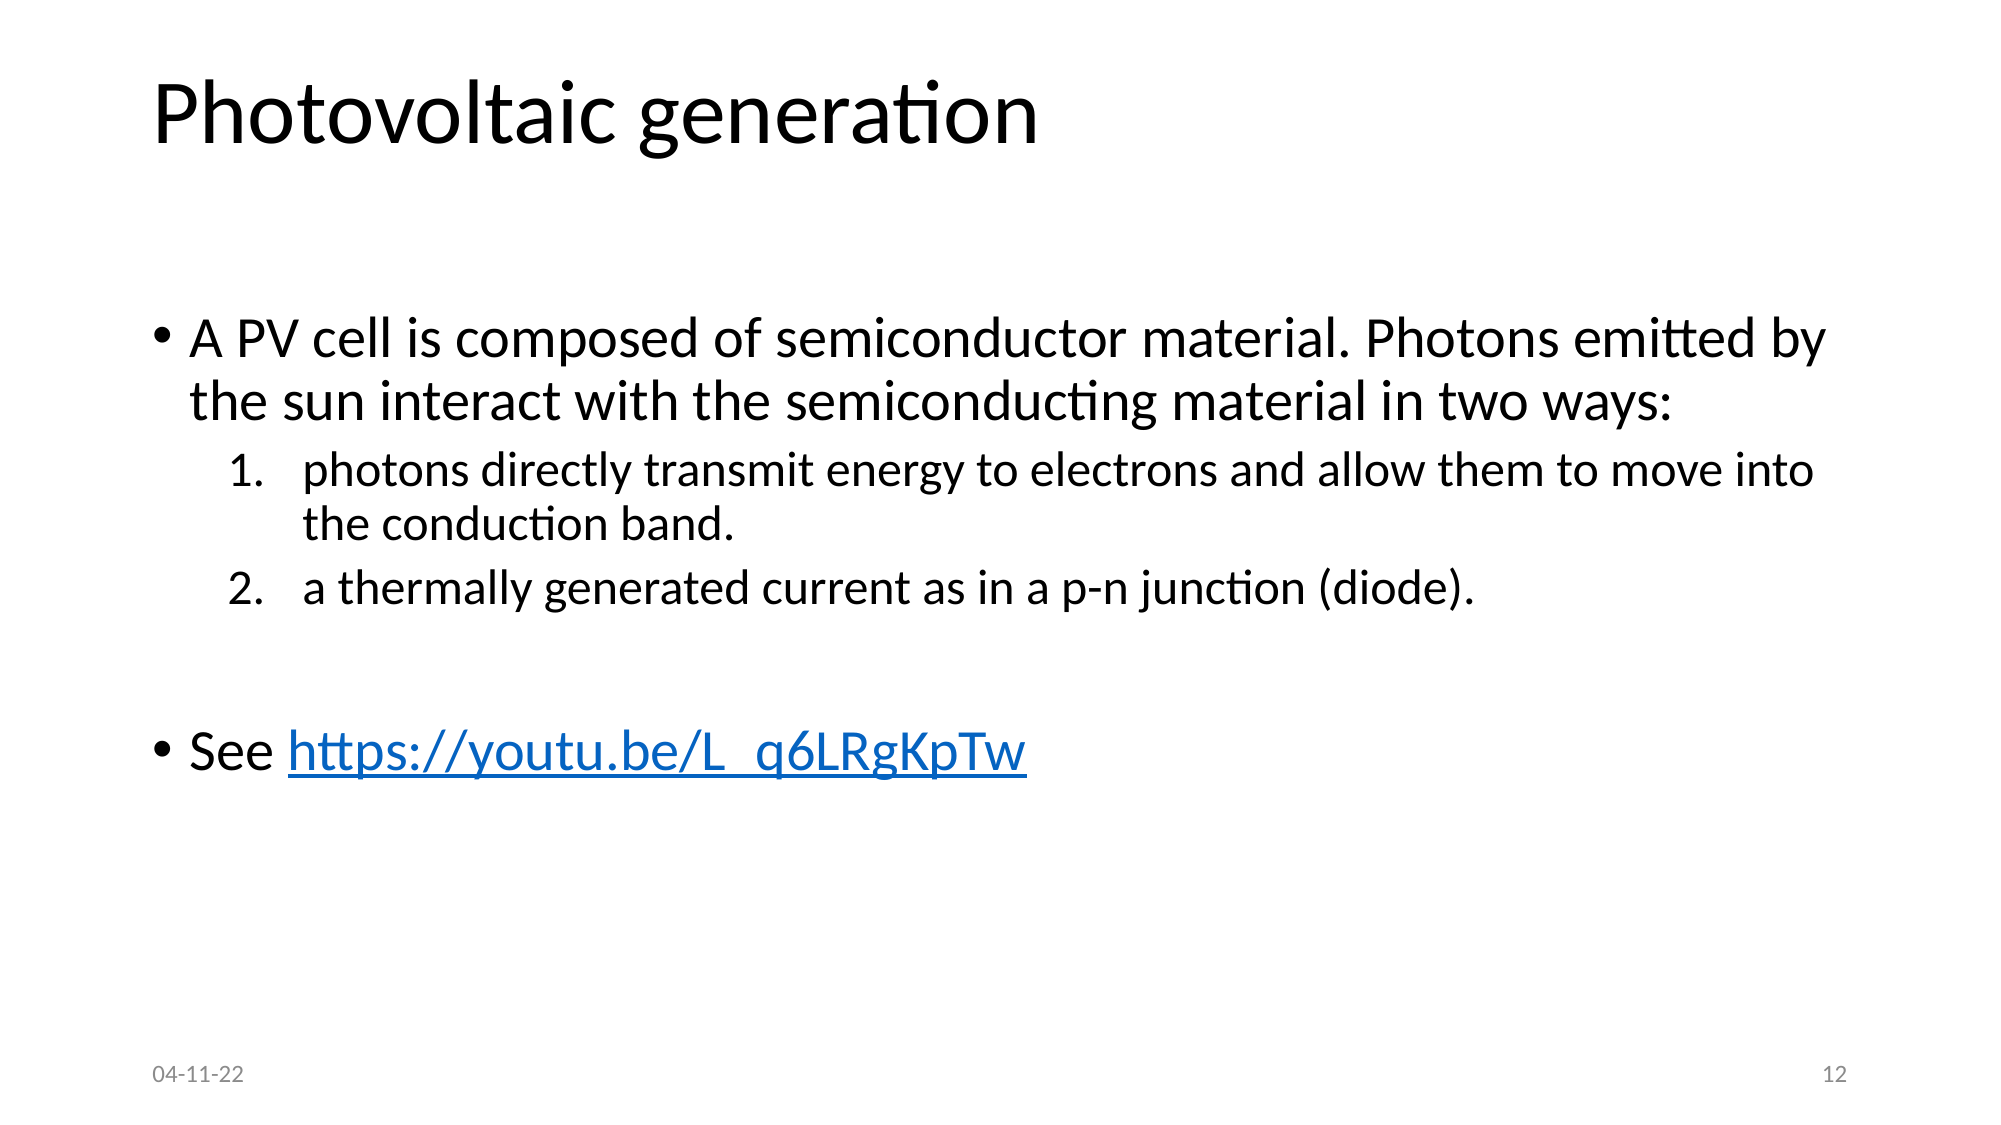

# Photovoltaic generation
A PV cell is composed of semiconductor material. Photons emitted by the sun interact with the semiconducting material in two ways:
photons directly transmit energy to electrons and allow them to move into the conduction band.
a thermally generated current as in a p-n junction (diode).

See https://youtu.be/L_q6LRgKpTw
04-11-22
12